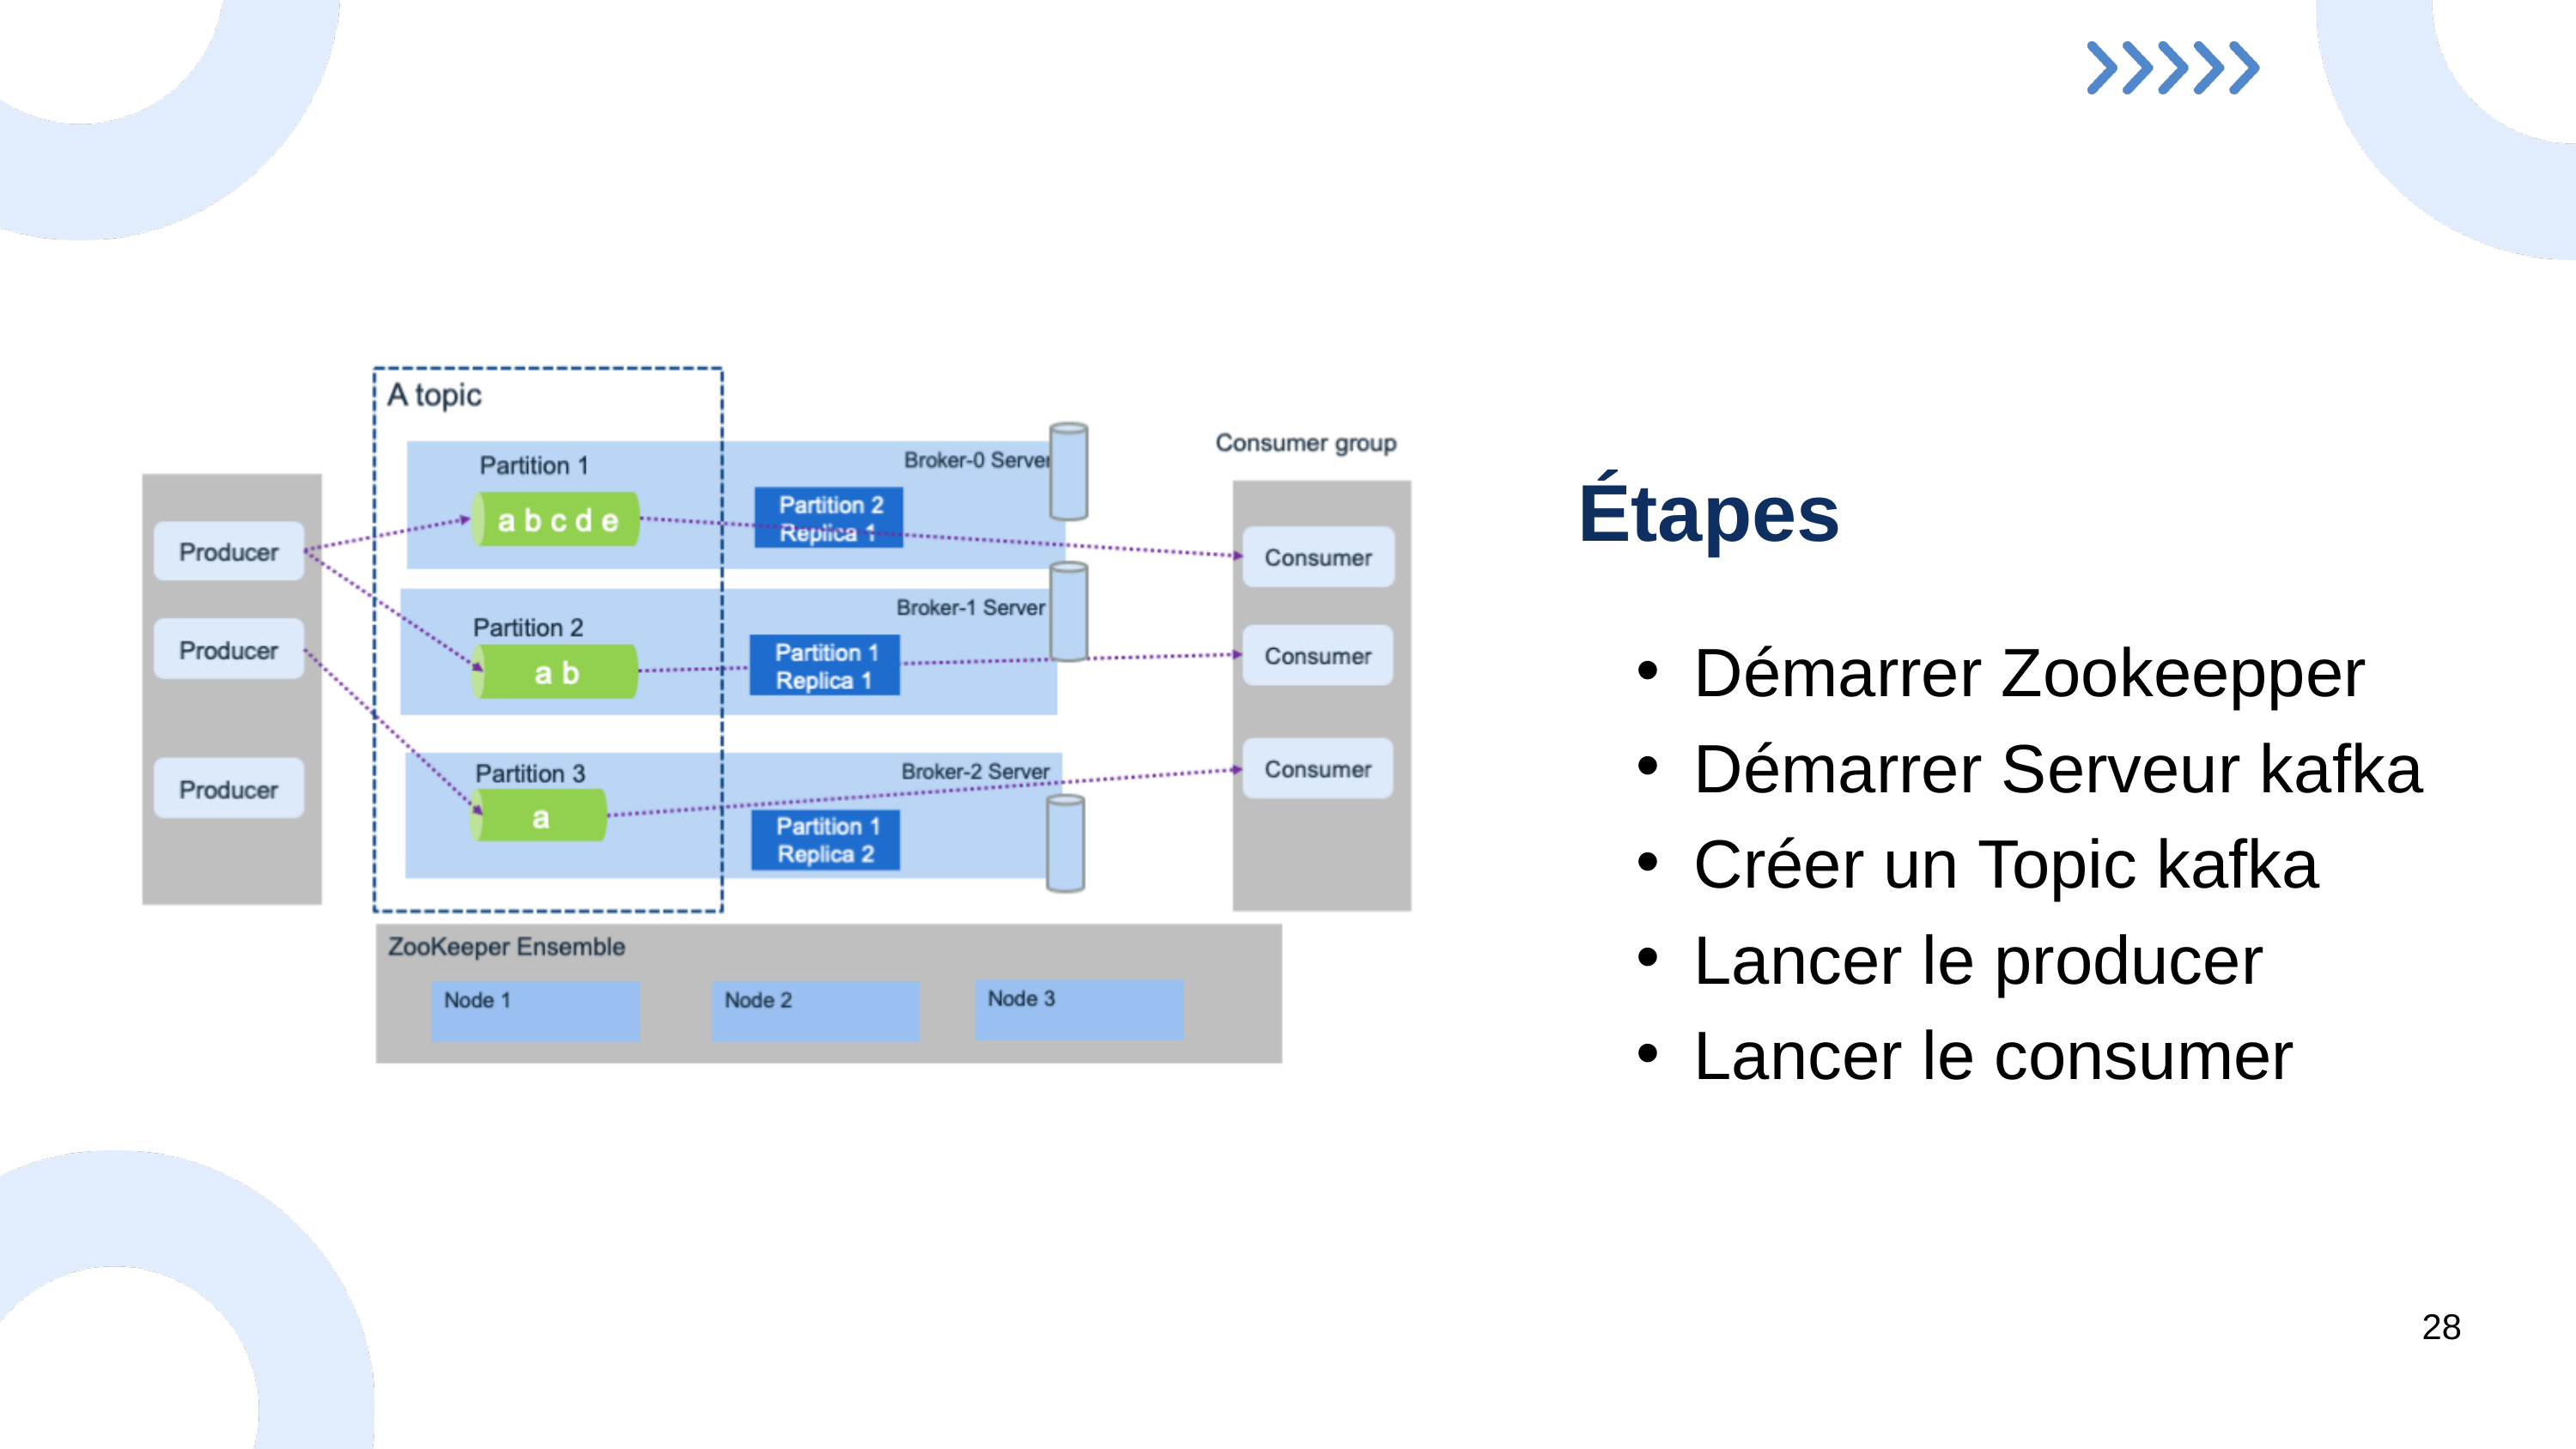

Étapes
Démarrer Zookeepper
Démarrer Serveur kafka
Créer un Topic kafka
Lancer le producer
Lancer le consumer

28